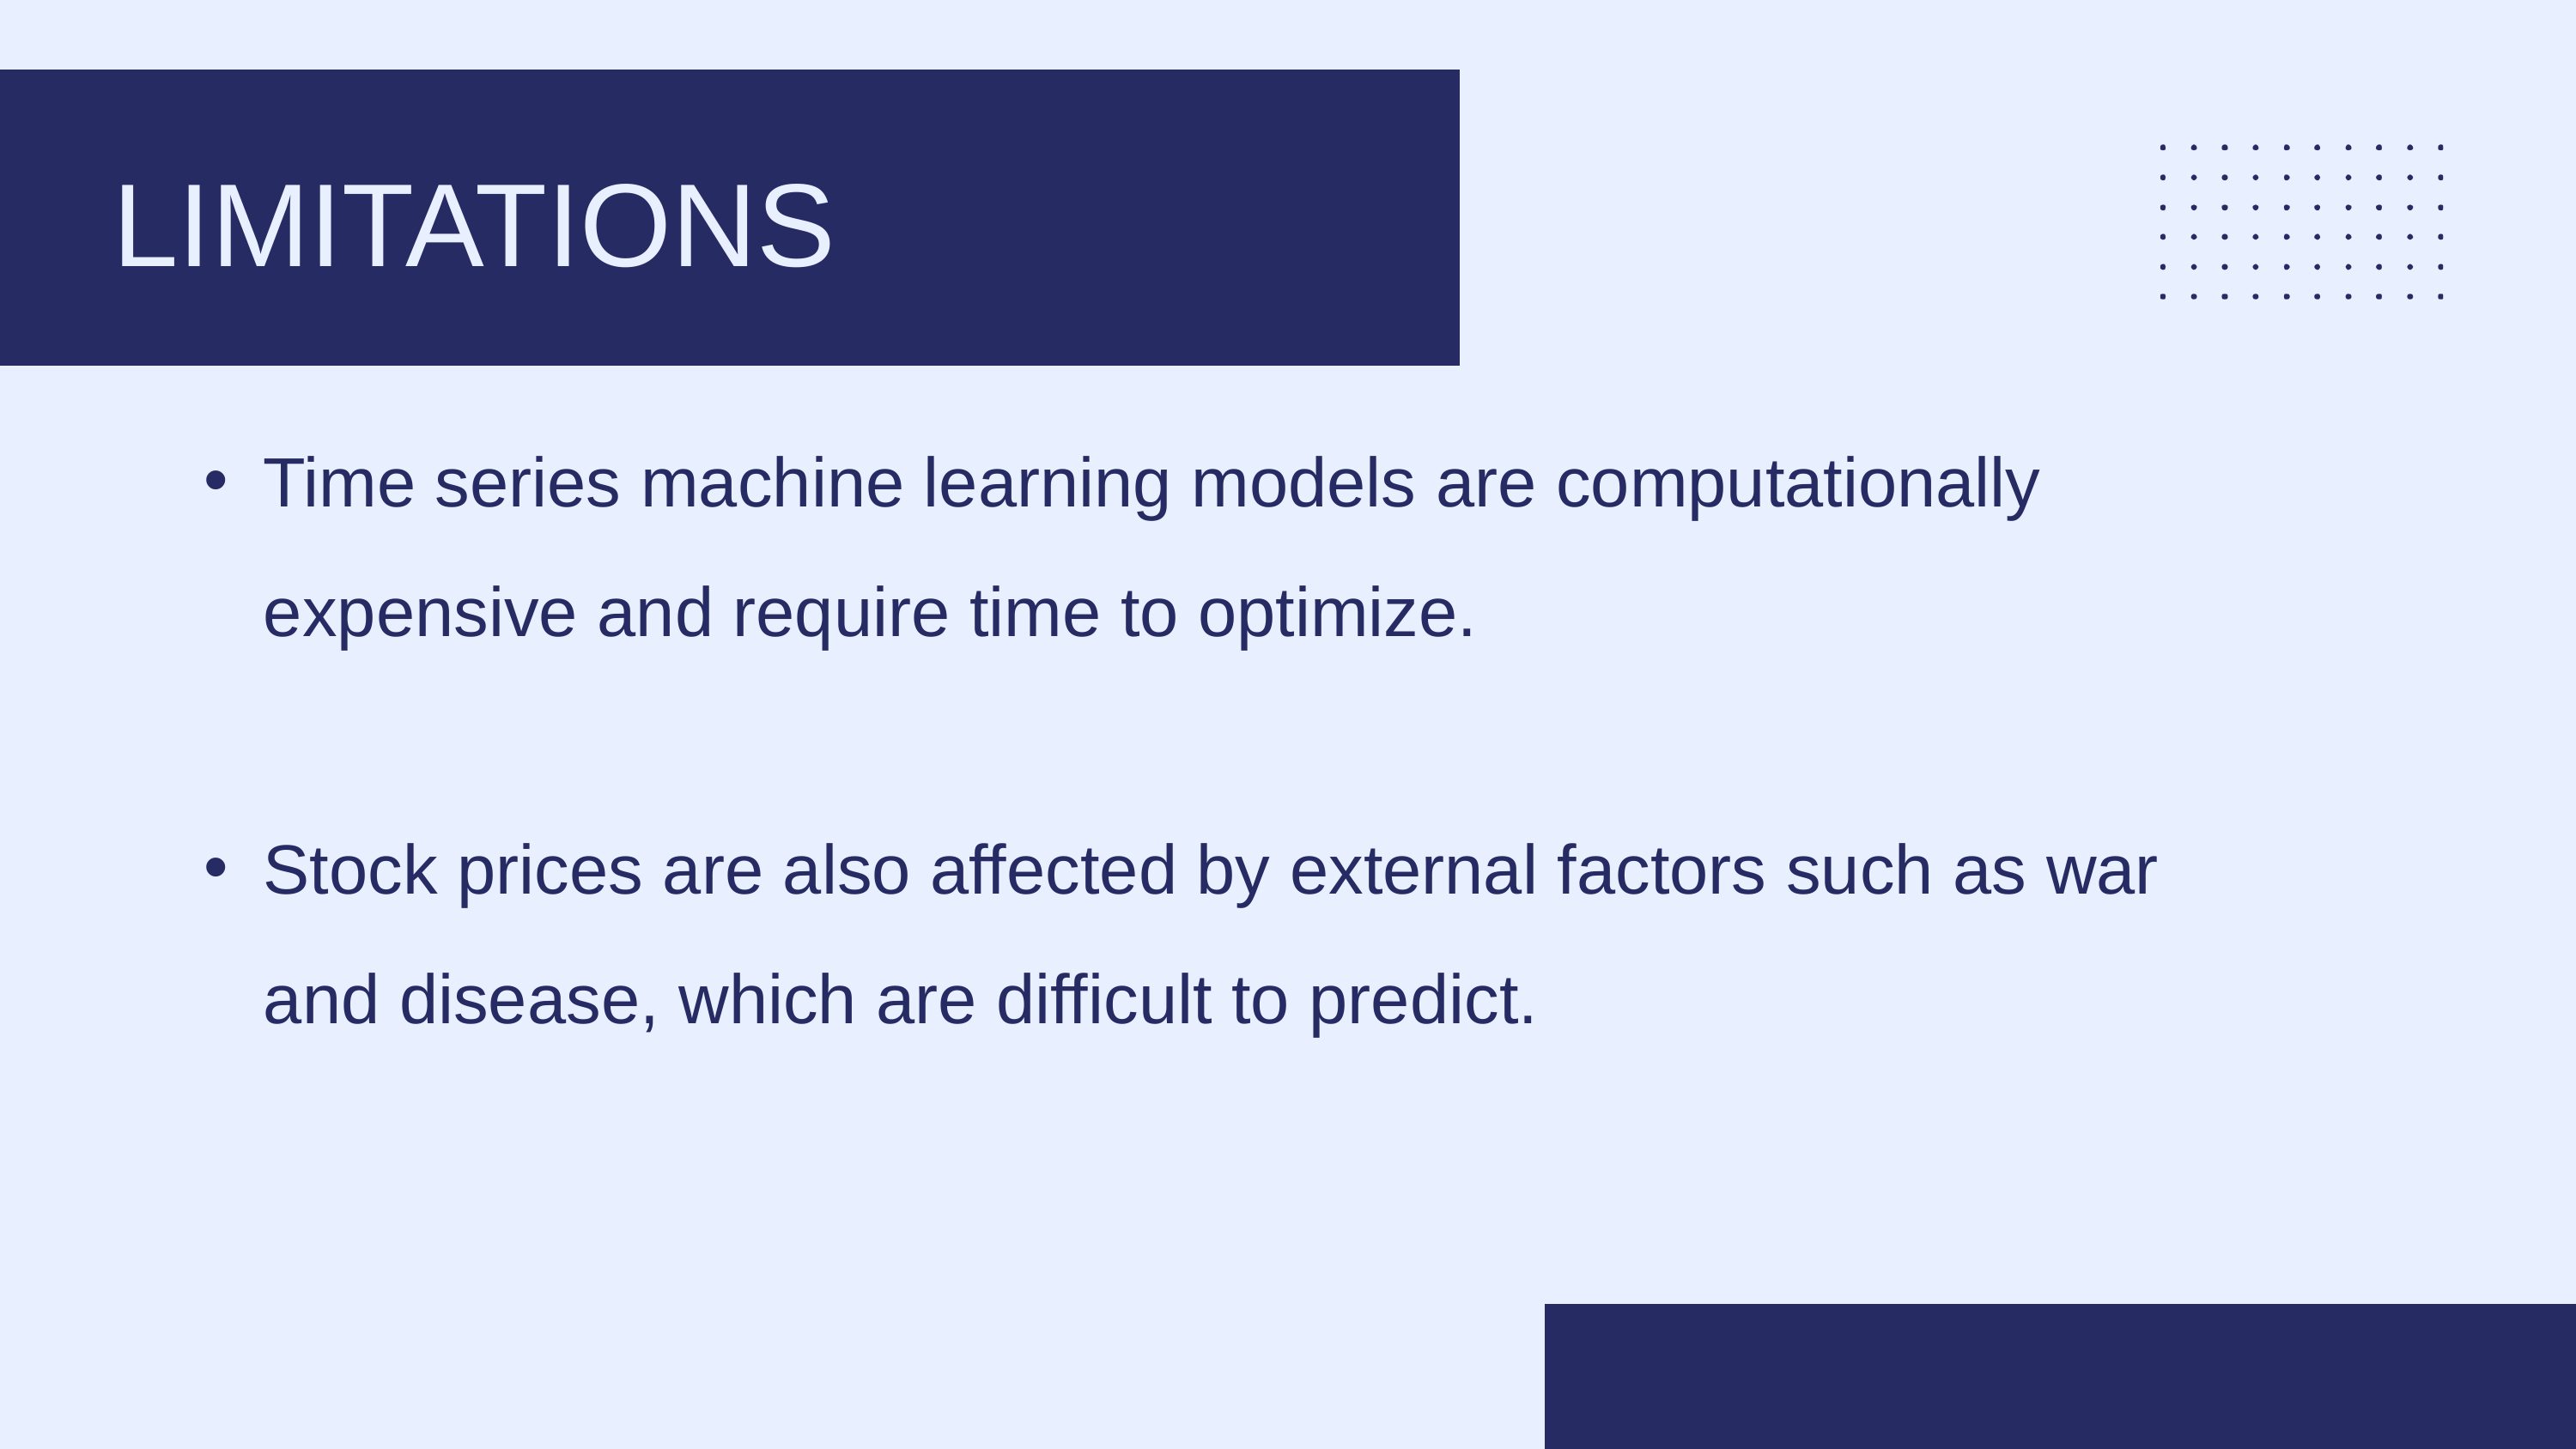

LIMITATIONS

Time series machine learning models are computationally expensive and require time to optimize.

Stock prices are also affected by external factors such as war and disease, which are difficult to predict.